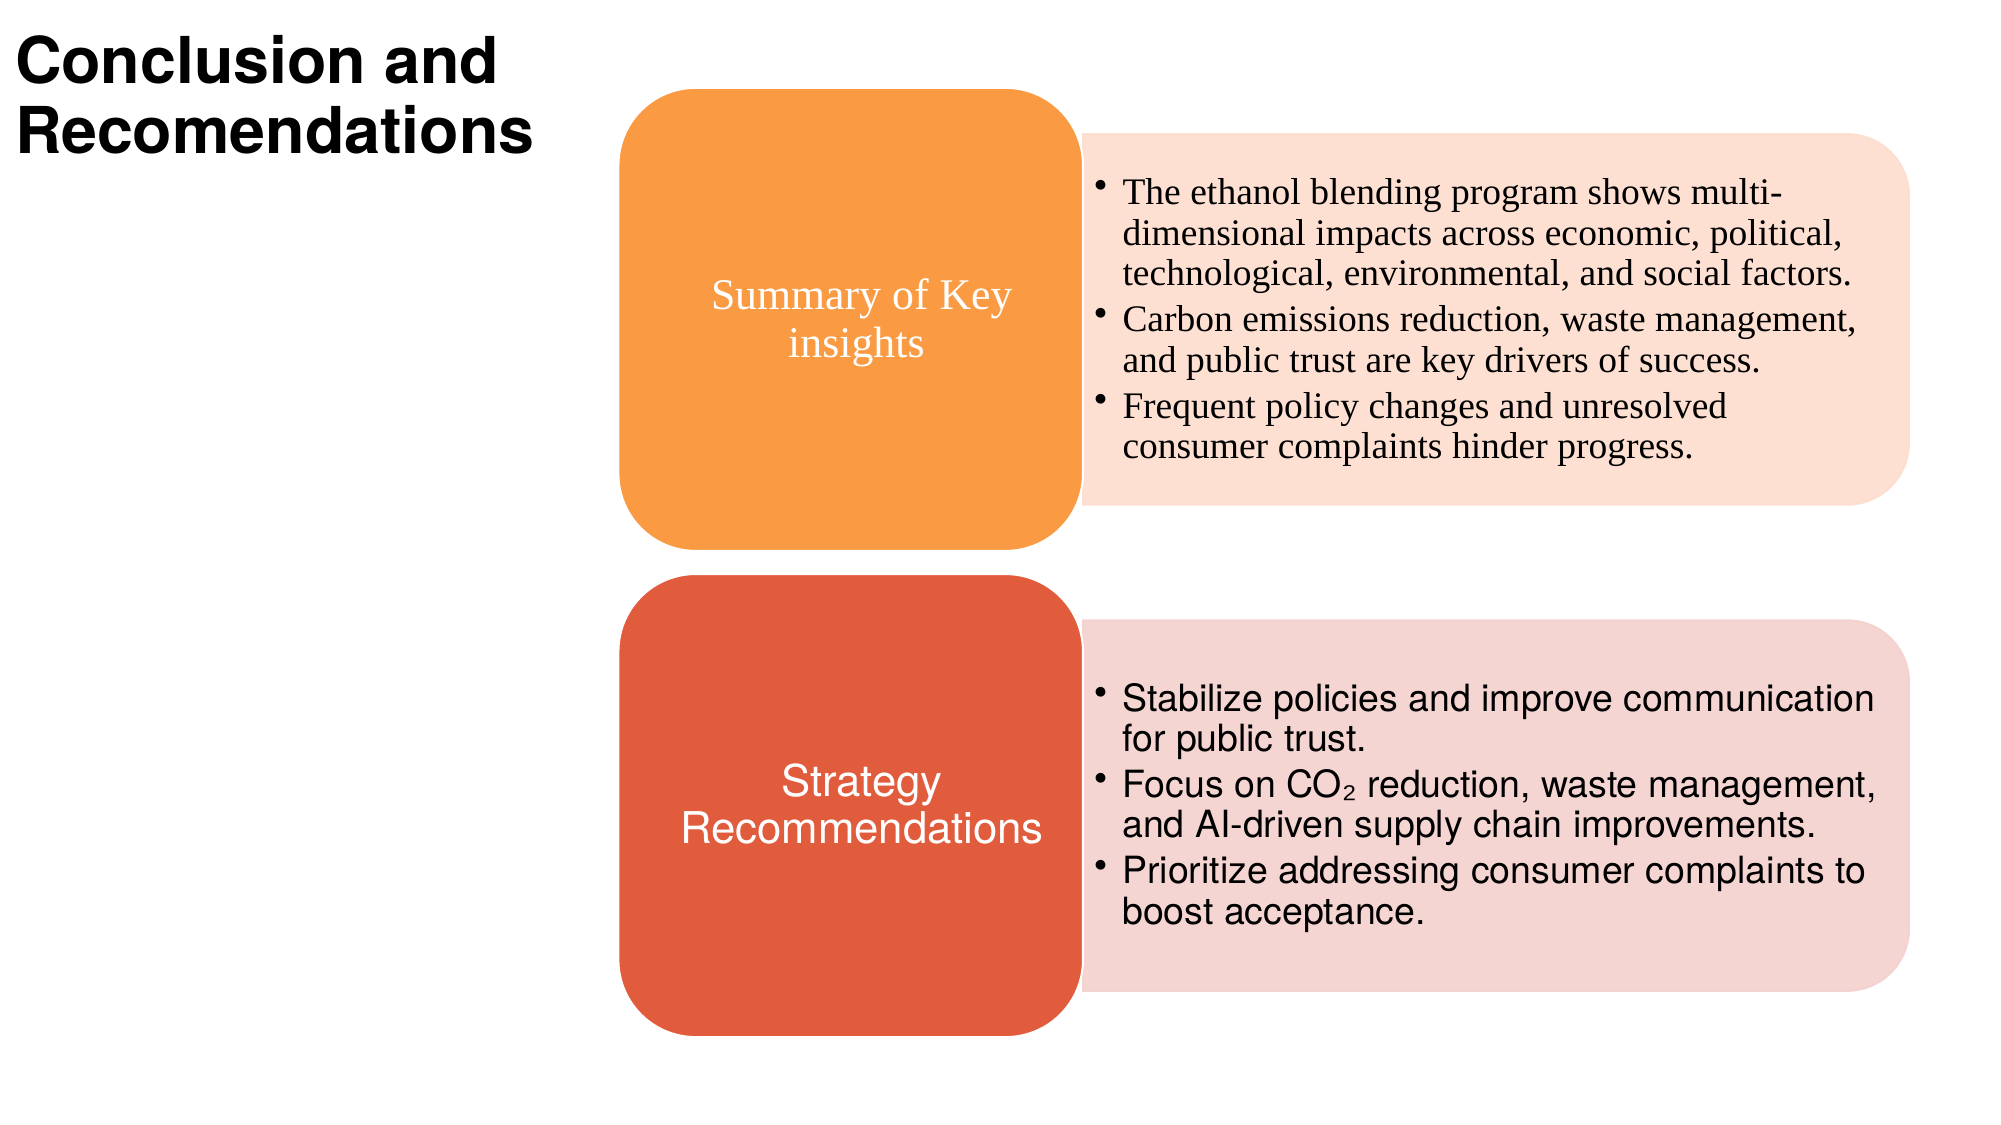

# Conclusion and Recomendations
The ethanol blending program shows multi-dimensional impacts across economic, political, technological, environmental, and social factors.
Carbon emissions reduction, waste management, and public trust are key drivers of success.
Frequent policy changes and unresolved consumer complaints hinder progress.
Summary of Key insights
Stabilize policies and improve communication for public trust.
Focus on CO₂ reduction, waste management, and AI-driven supply chain improvements.
Prioritize addressing consumer complaints to boost acceptance.
Strategy Recommendations